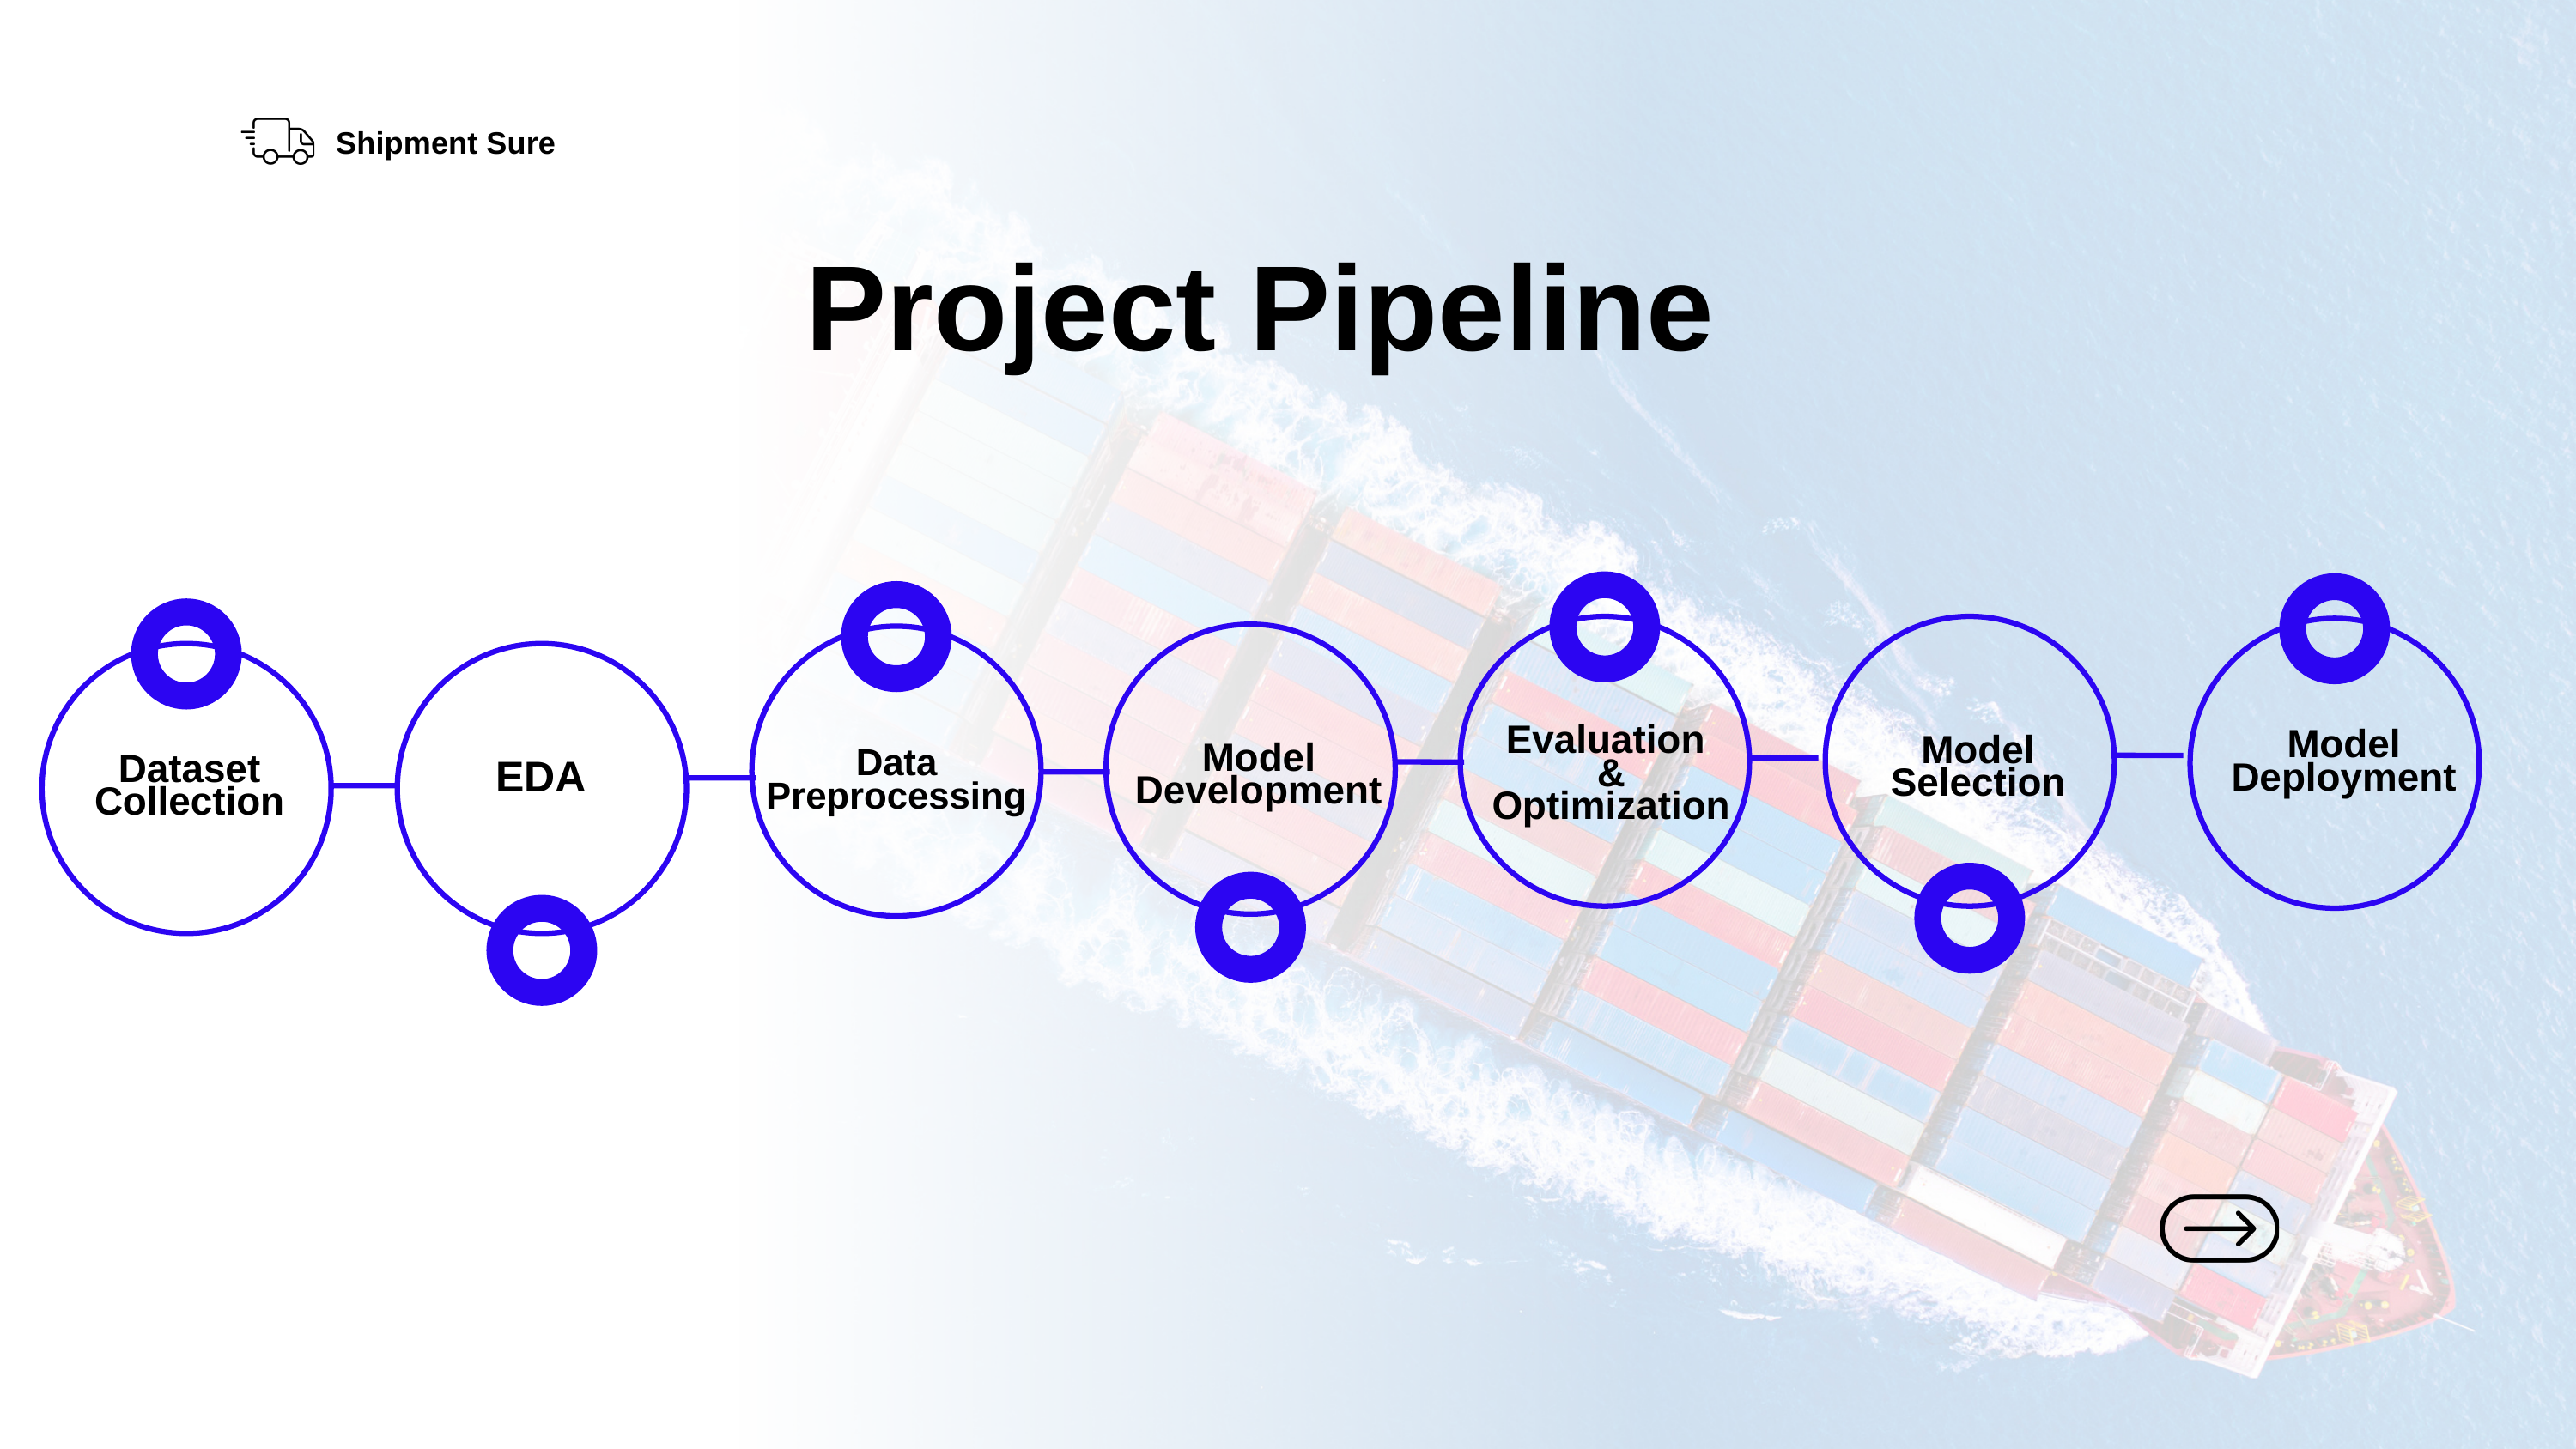

Shipment Sure

Project Pipeline

Evaluation
&
Optimization
Model Deployment
Model Selection
Model Development
Data Preprocessing
Dataset Collection

EDA